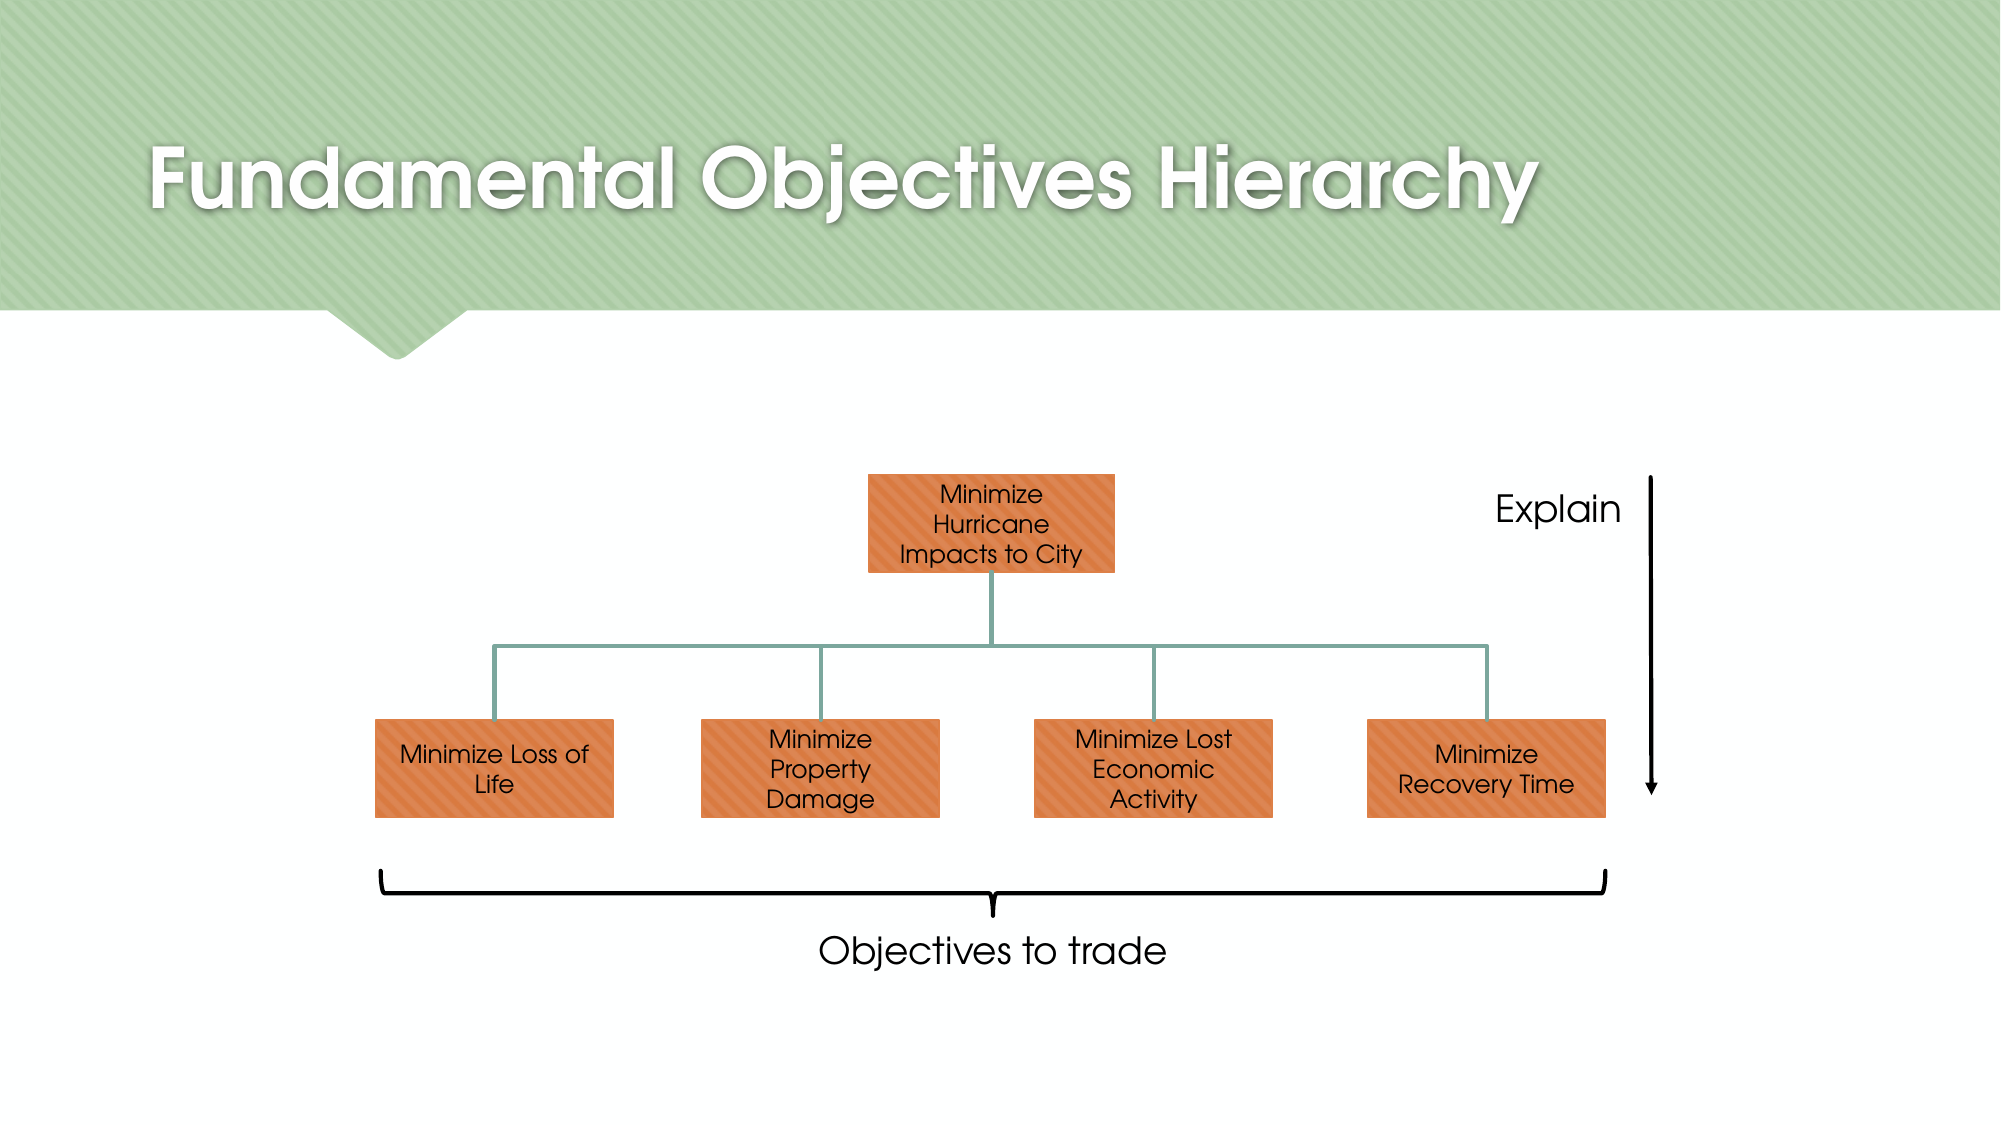

# Fundamental Objectives Hierarchy

Minimize Hurricane Impacts to City
Explain
Minimize Loss of Life
Minimize Property Damage
Minimize Lost Economic Activity
Minimize Recovery Time
Objectives to trade